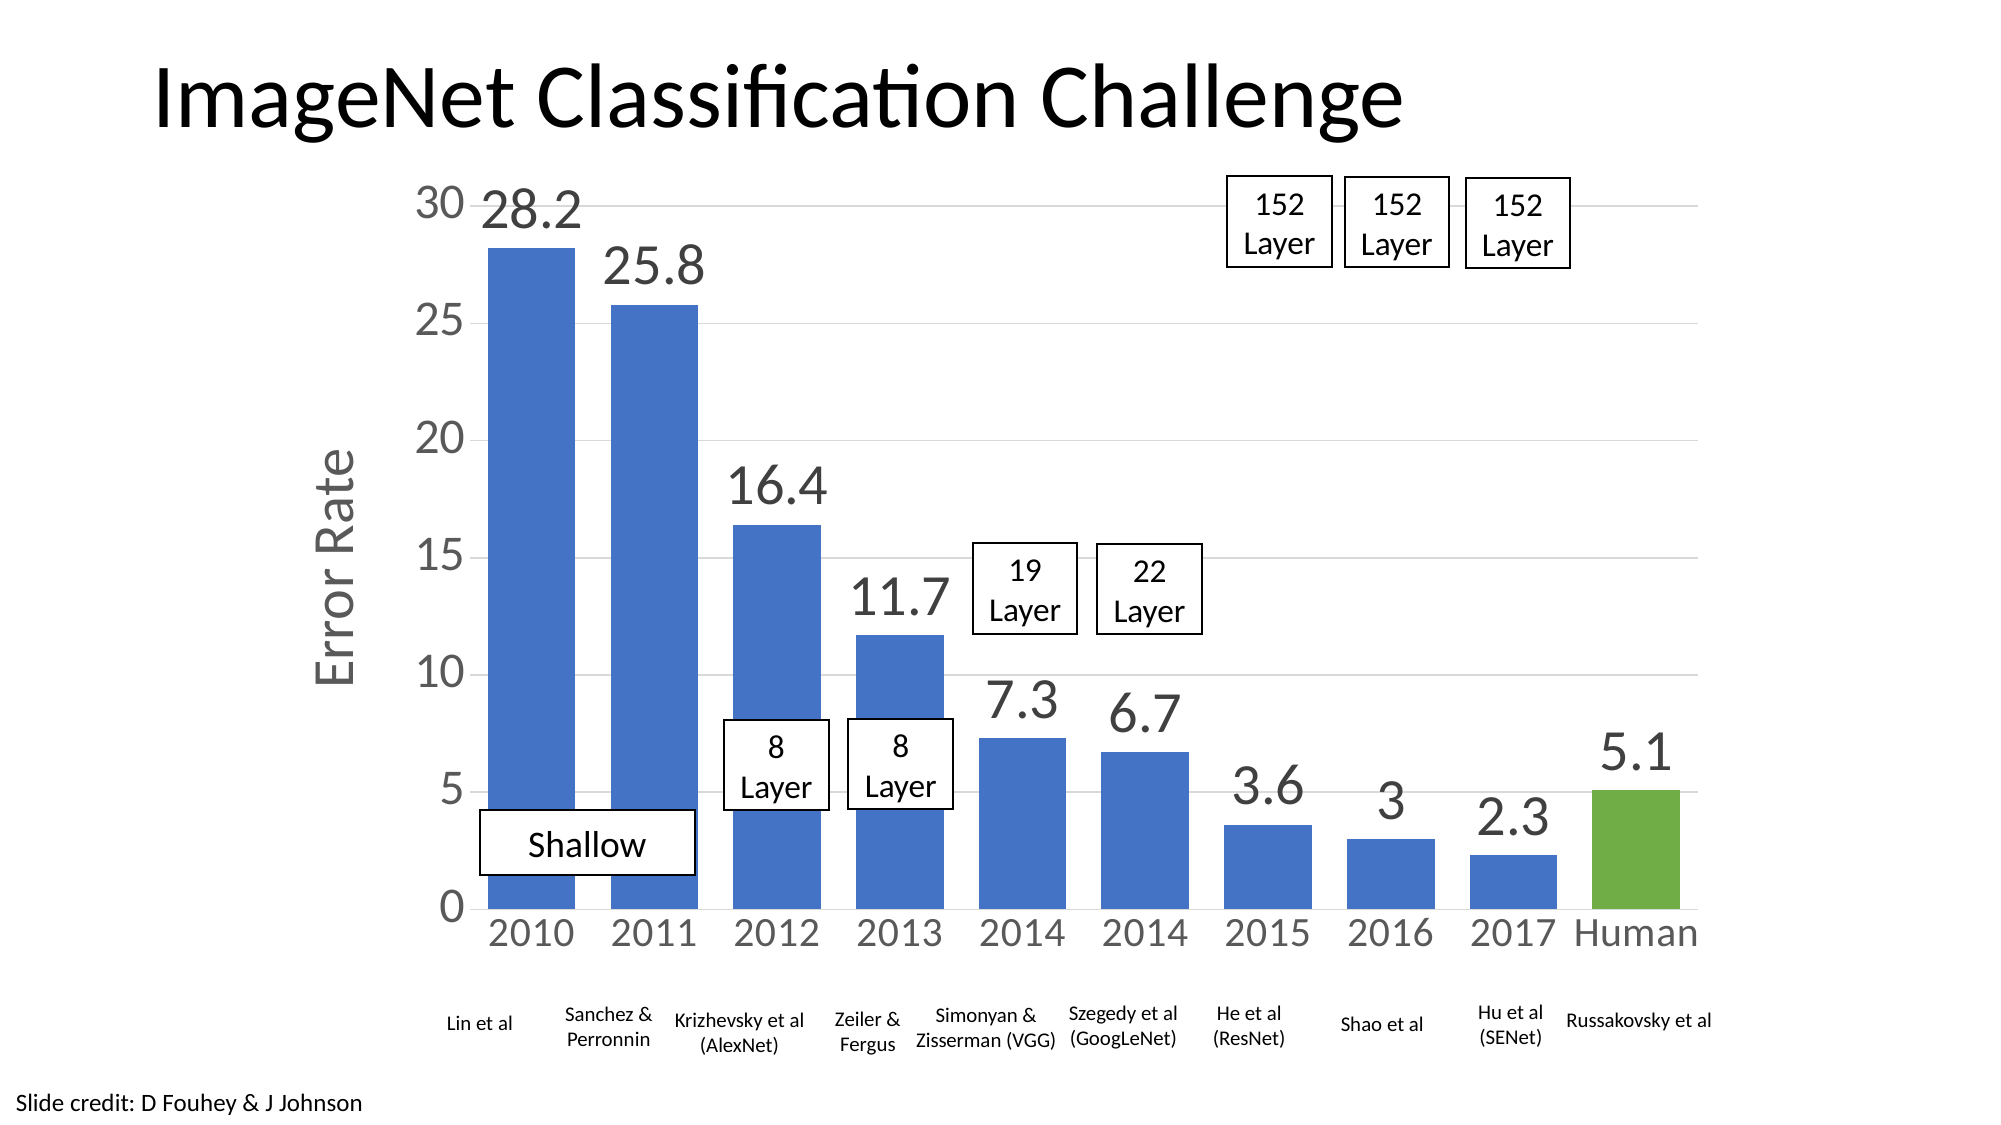

# ImageNet Classification Challenge

### Chart

| Category |  |
|---|---|
| 2010 | 28.2 |
| 2011 | 25.8 |
| 2012 | 16.4 |
| 2013 | 11.7 |
| 2014 | 7.3 |
| 2014 | 6.7 |
| 2015 | 3.6 |
| 2016 | 3.0 |
| 2017 | 2.3 |
| Human | 5.1 |
152 Layer
152 Layer
152 Layer
19 Layer
22 Layer
8 Layer
8 Layer
Shallow
Hu et al
(SENet)
He et al (ResNet)
Szegedy et al (GoogLeNet)
Sanchez & Perronnin
Simonyan & Zisserman (VGG)
Zeiler & Fergus
Krizhevsky et al (AlexNet)
Russakovsky et al
Lin et al
Shao et al
Slide credit: D Fouhey & J Johnson